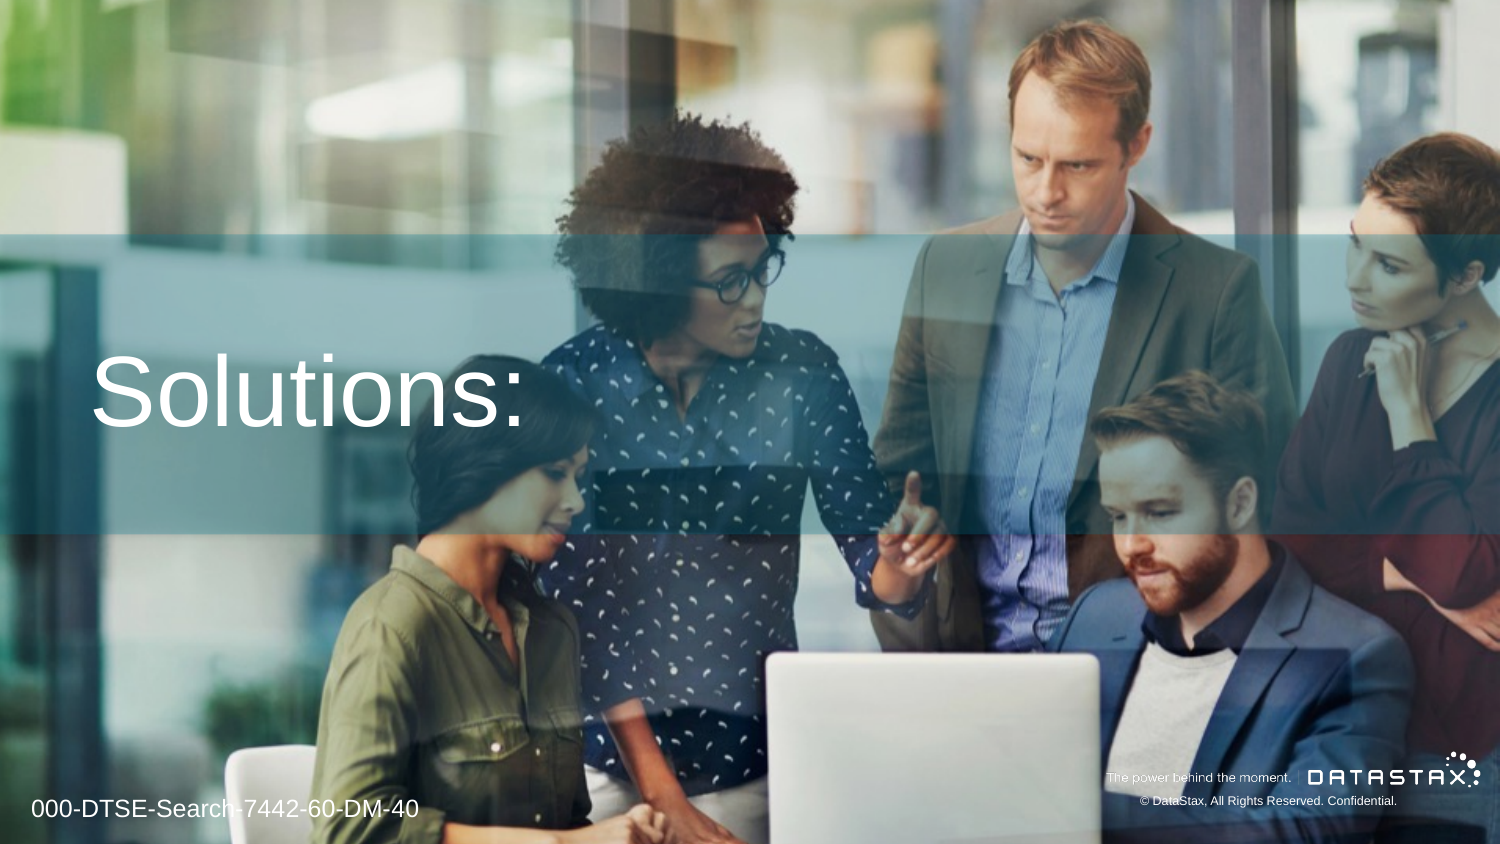

# Solutions:
000-DTSE-Search-7442-60-DM-40
© DataStax, All Rights Reserved. Confidential.